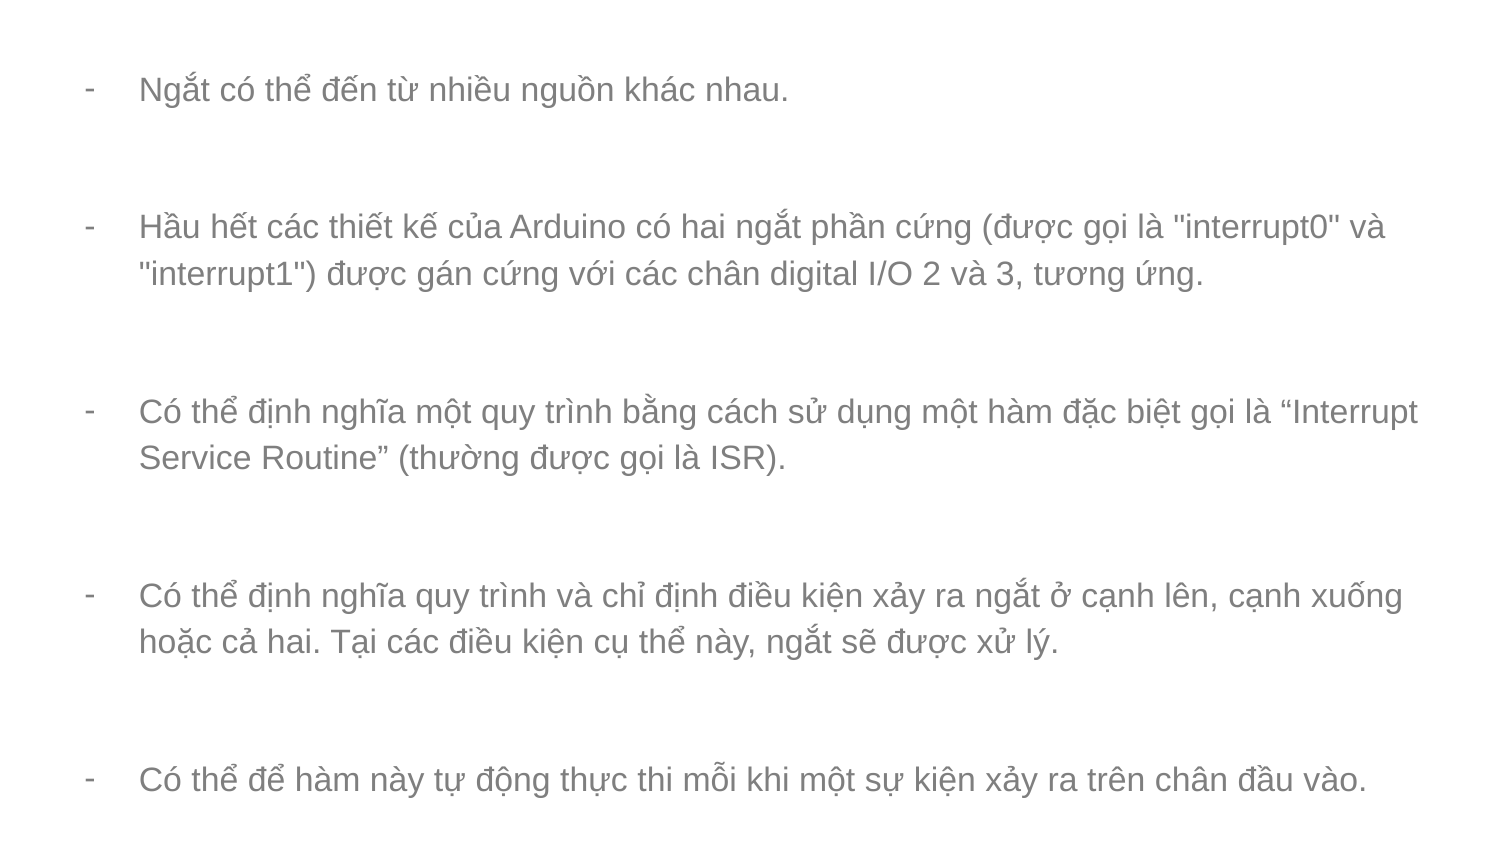

Ngắt có thể đến từ nhiều nguồn khác nhau.

Hầu hết các thiết kế của Arduino có hai ngắt phần cứng (được gọi là "interrupt0" và "interrupt1") được gán cứng với các chân digital I/O 2 và 3, tương ứng.

Có thể định nghĩa một quy trình bằng cách sử dụng một hàm đặc biệt gọi là “Interrupt Service Routine” (thường được gọi là ISR).

Có thể định nghĩa quy trình và chỉ định điều kiện xảy ra ngắt ở cạnh lên, cạnh xuống hoặc cả hai. Tại các điều kiện cụ thể này, ngắt sẽ được xử lý.

Có thể để hàm này tự động thực thi mỗi khi một sự kiện xảy ra trên chân đầu vào.